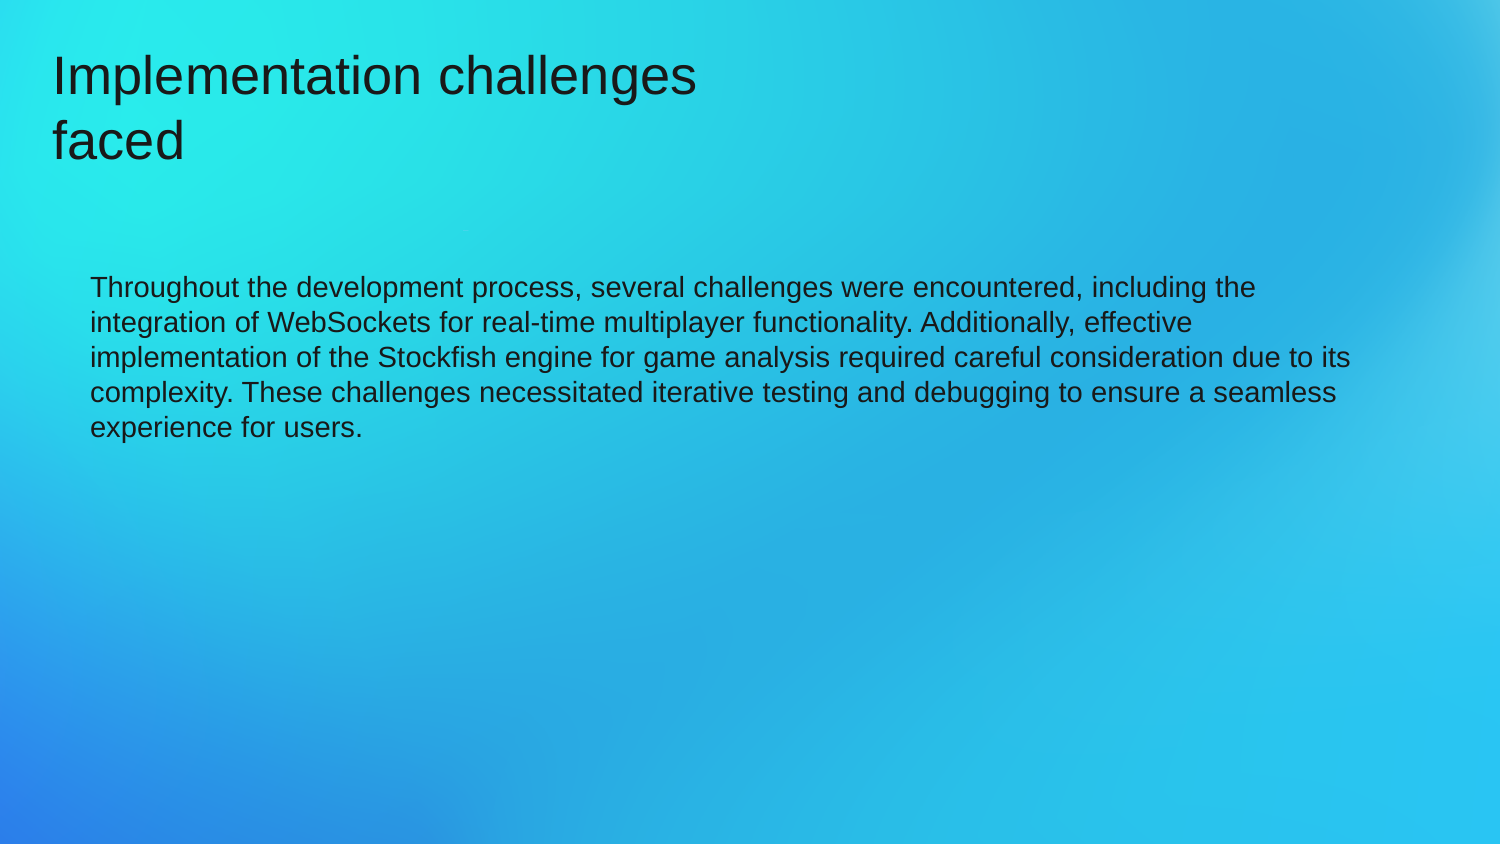

Implementation challenges faced
# Throughout the development process, several challenges were encountered, including the integration of WebSockets for real-time multiplayer functionality. Additionally, effective implementation of the Stockfish engine for game analysis required careful consideration due to its complexity. These challenges necessitated iterative testing and debugging to ensure a seamless experience for users.